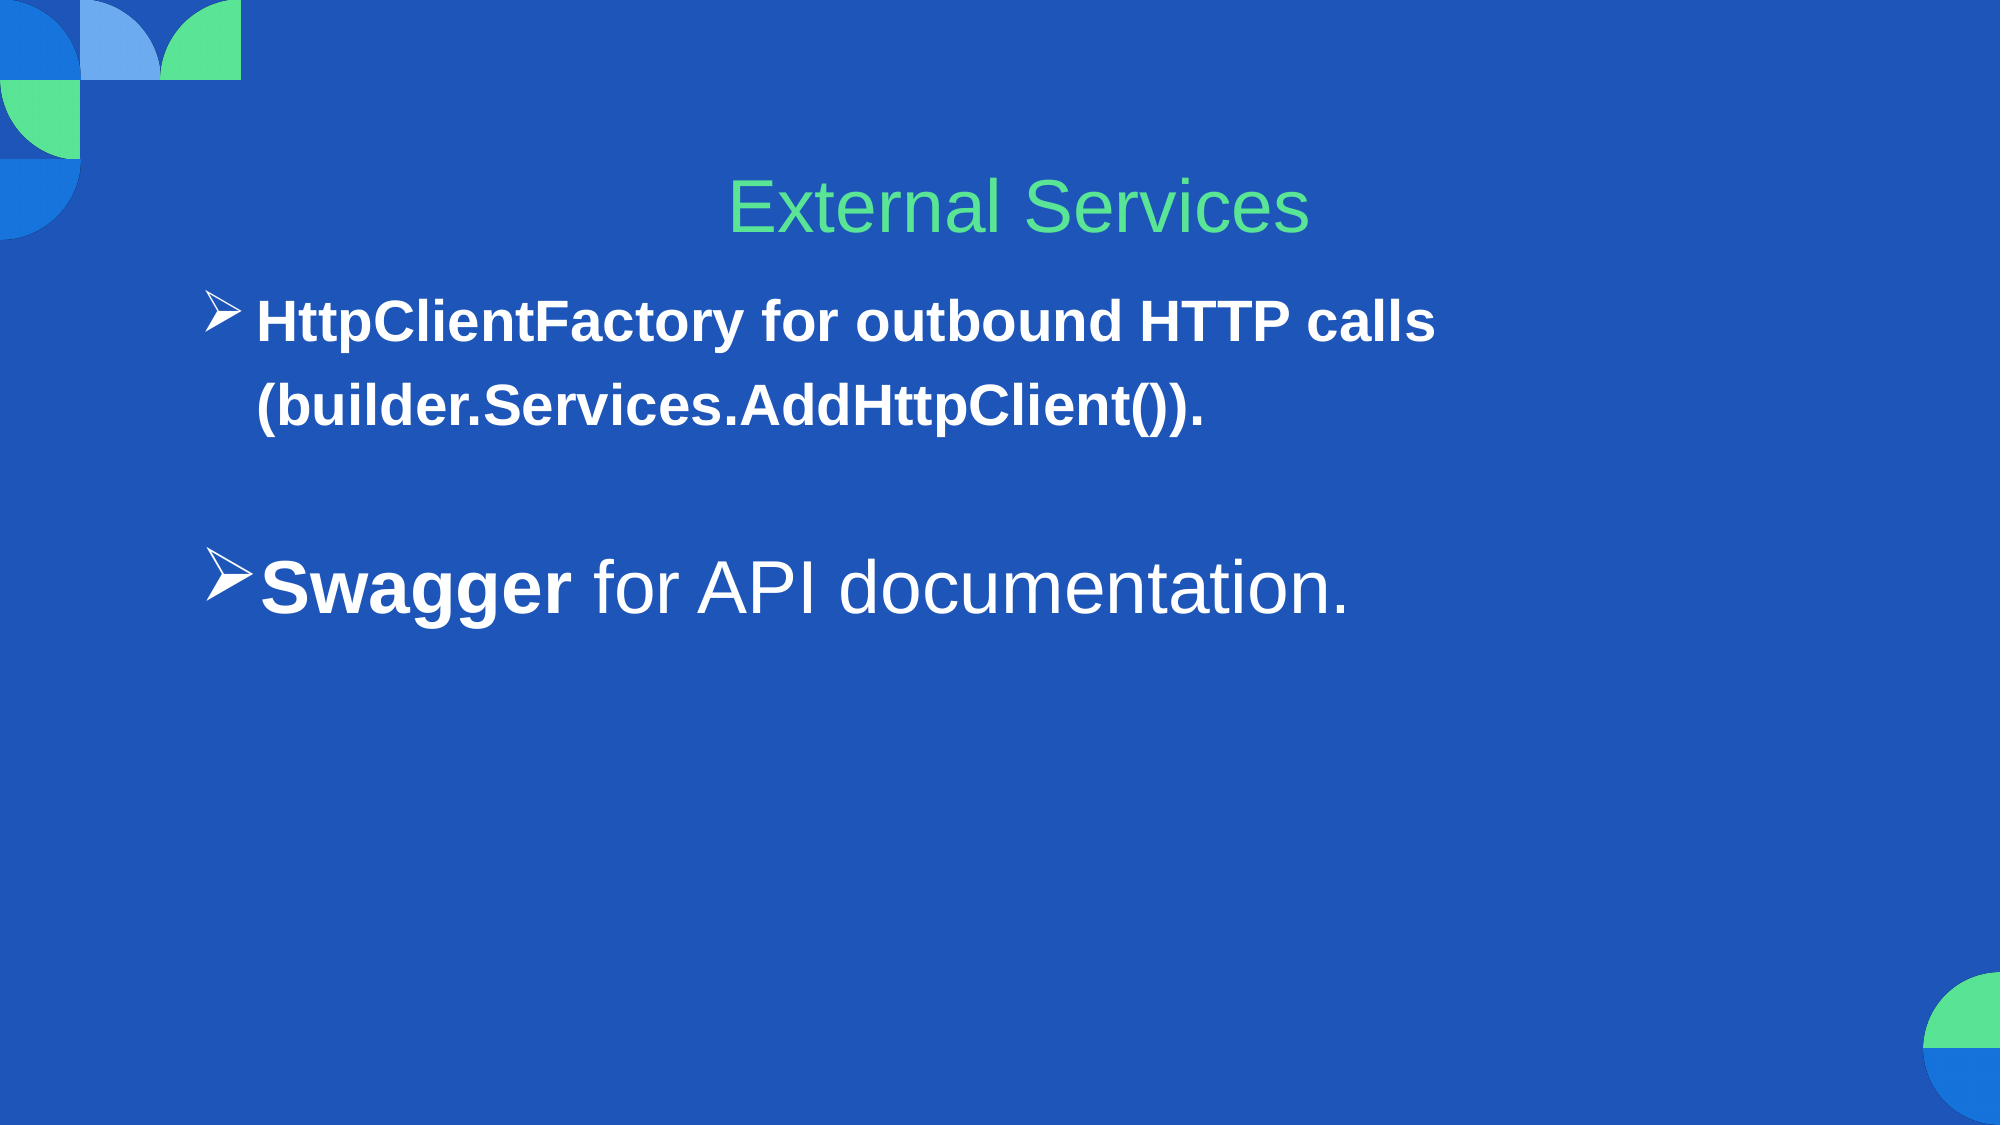

# External Services
HttpClientFactory for outbound HTTP calls (builder.Services.AddHttpClient()).

Swagger for API documentation.